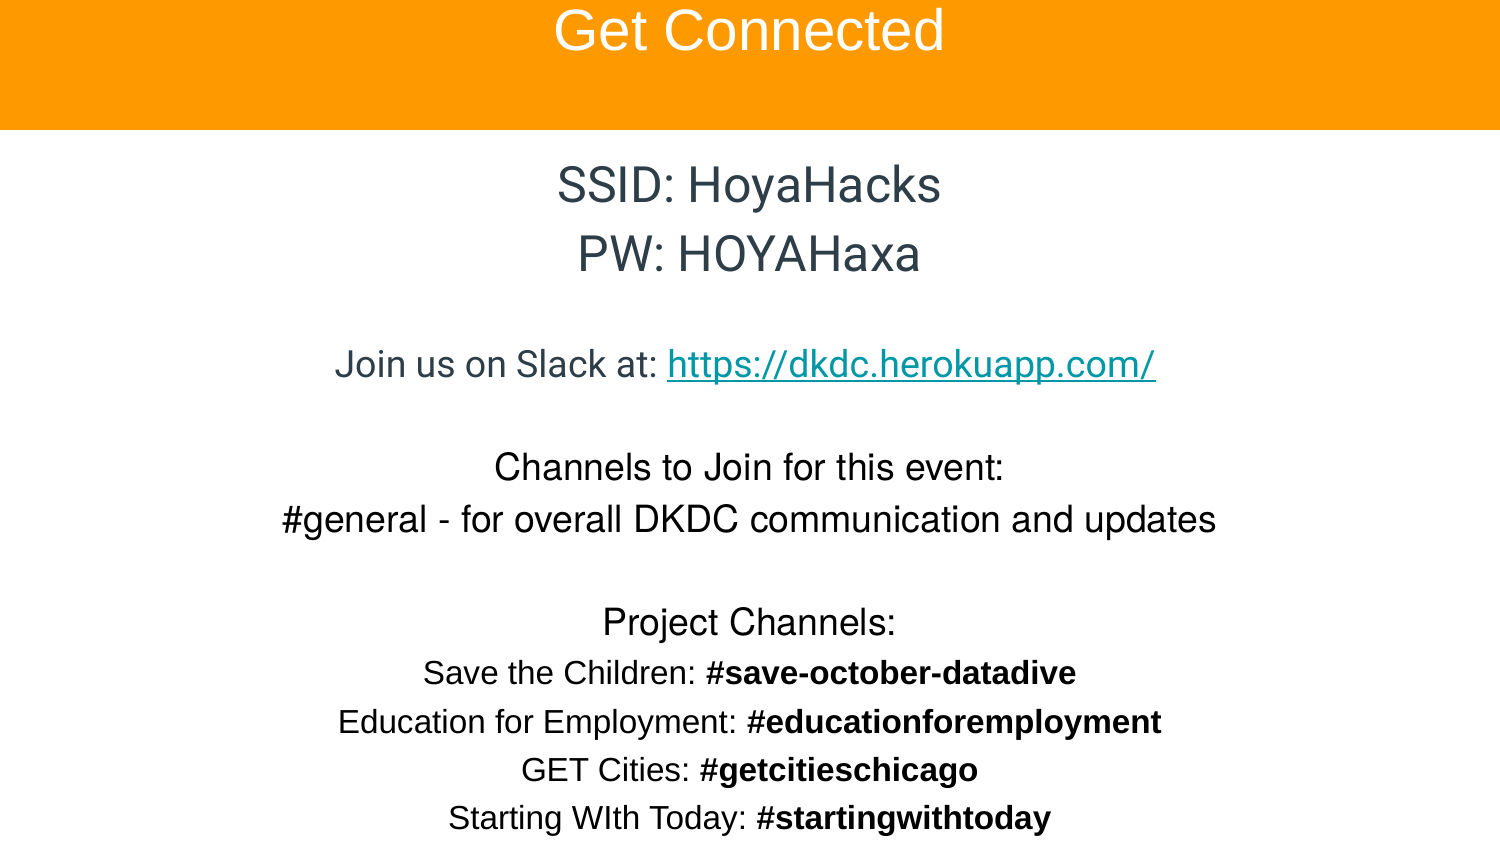

Get Connected
SSID: HoyaHacks
PW: HOYAHaxa

Join us on Slack at: https://dkdc.herokuapp.com/

Channels to Join for this event:
#general - for overall DKDC communication and updates

Project Channels:
Save the Children: #save-october-datadive
Education for Employment: #educationforemployment
GET Cities: #getcitieschicago
Starting WIth Today: #startingwithtoday